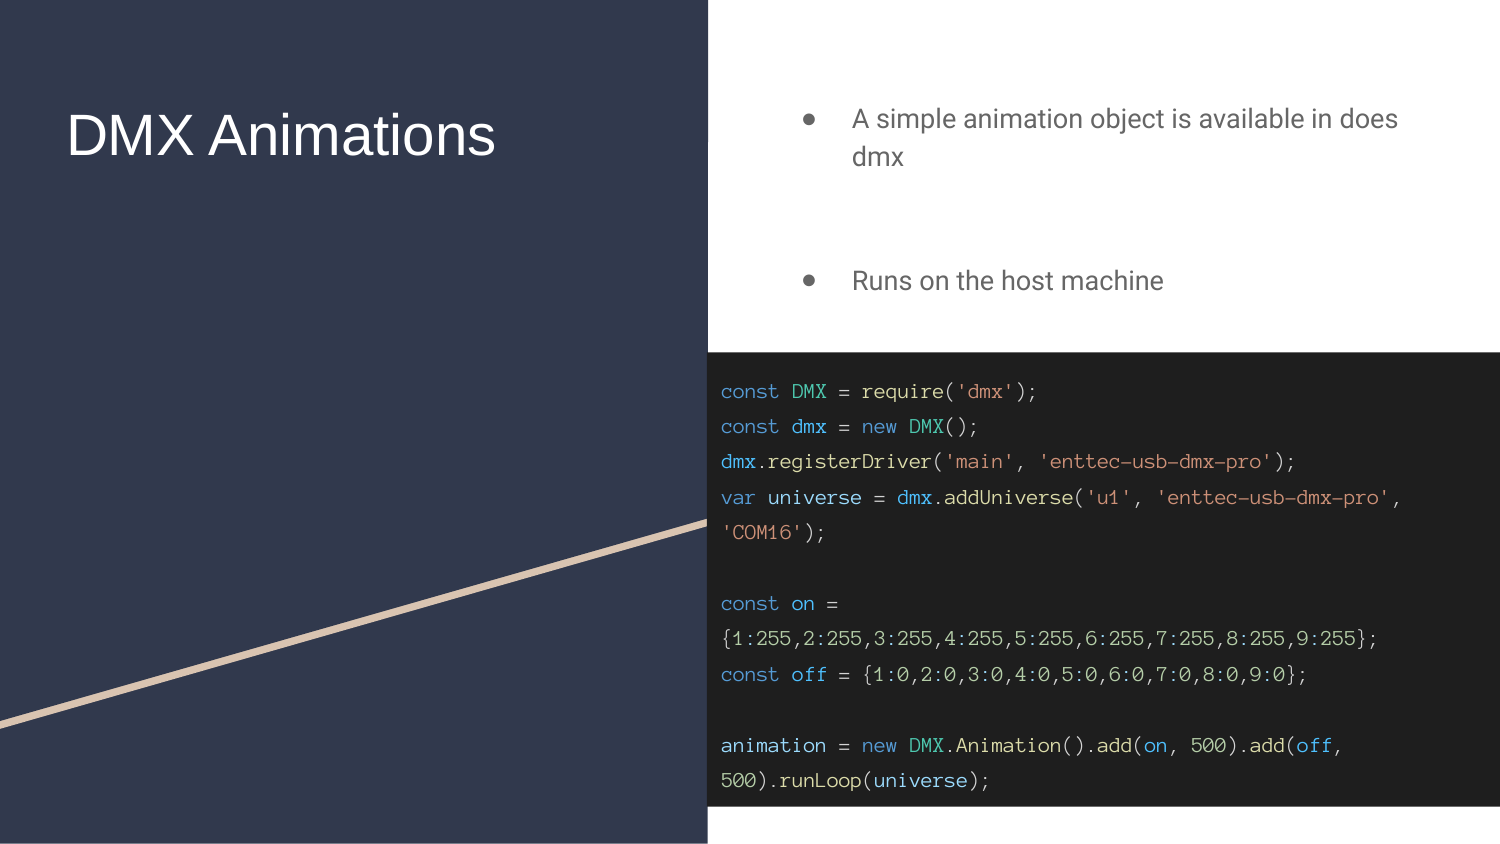

# DMX Animations
A simple animation object is available in does dmx

Runs on the host machine
const DMX = require('dmx');
const dmx = new DMX();
dmx.registerDriver('main', 'enttec-usb-dmx-pro');
var universe = dmx.addUniverse('u1', 'enttec-usb-dmx-pro', 'COM16');

const on = {1:255,2:255,3:255,4:255,5:255,6:255,7:255,8:255,9:255};
const off = {1:0,2:0,3:0,4:0,5:0,6:0,7:0,8:0,9:0};

animation = new DMX.Animation().add(on, 500).add(off, 500).runLoop(universe);